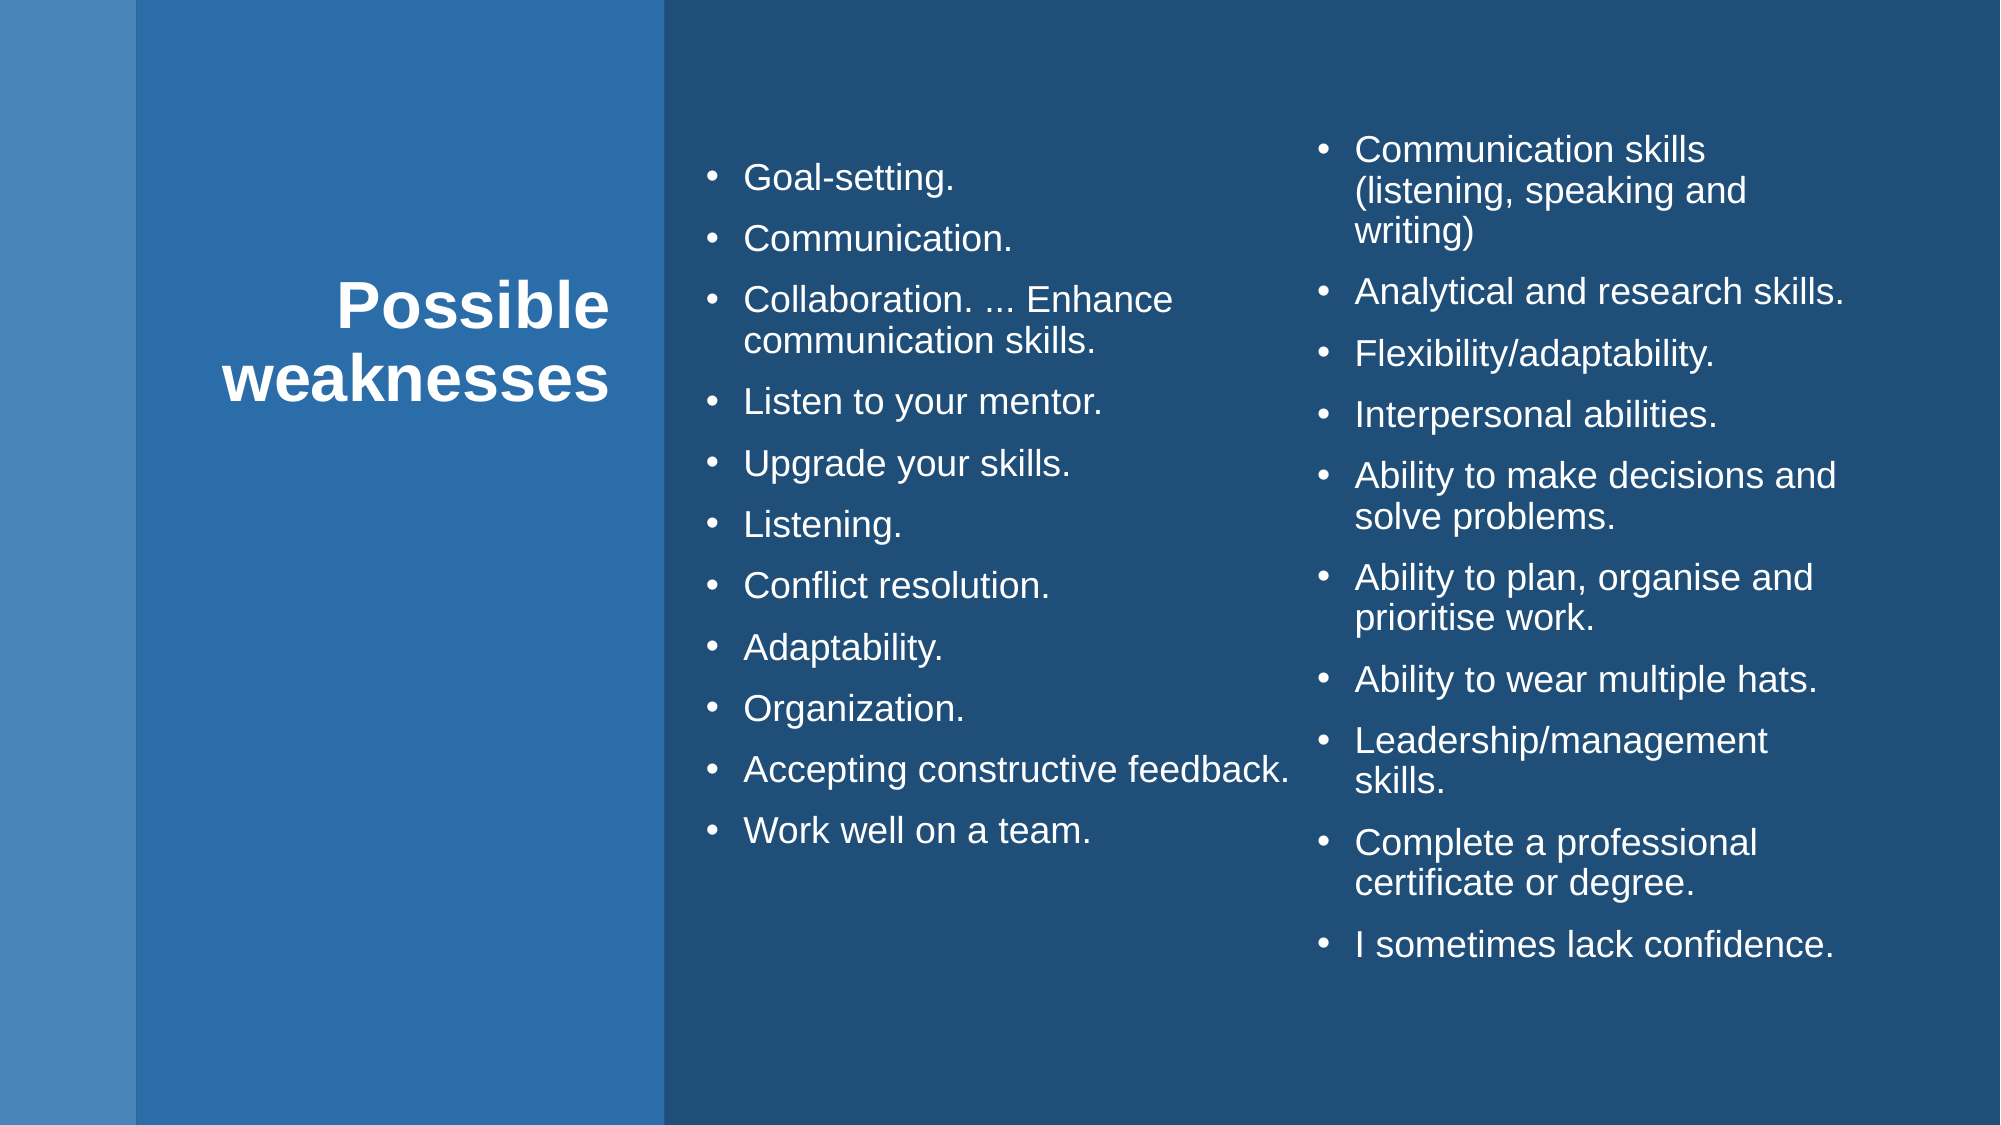

Goal-setting.
Communication.
Collaboration. ... Enhance communication skills.
Listen to your mentor.
Upgrade your skills.
Listening.
Conflict resolution.
Adaptability.
Organization.
Accepting constructive feedback.
Work well on a team.

Communication skills (listening, speaking and writing)
Analytical and research skills.
Flexibility/adaptability.
Interpersonal abilities.
Ability to make decisions and solve problems.
Ability to plan, organise and prioritise work.
Ability to wear multiple hats.
Leadership/management skills.
Complete a professional certificate or degree.
I sometimes lack confidence.

# Possible weaknesses